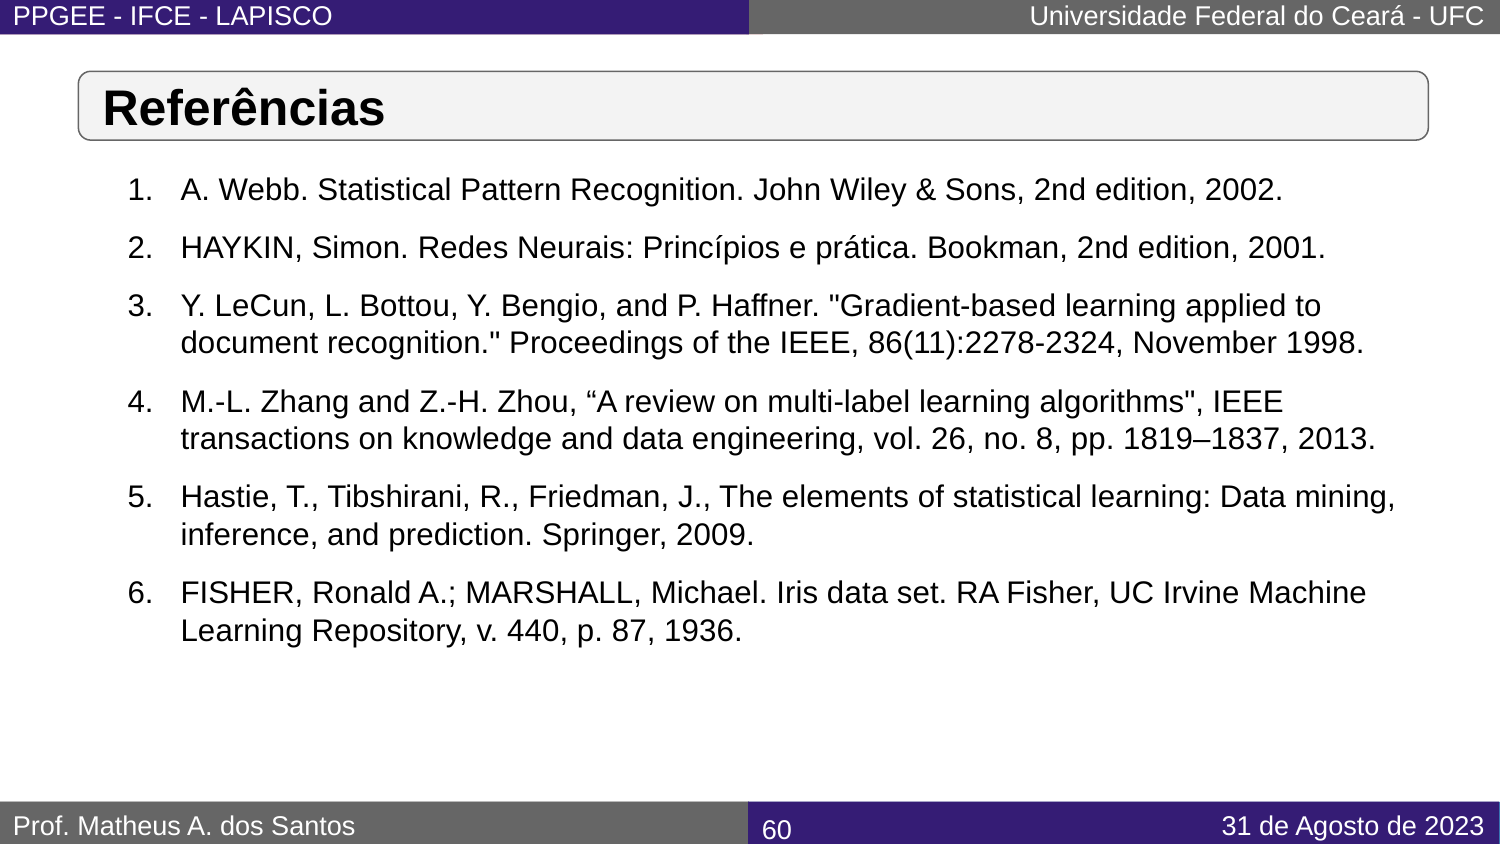

# Referências
A. Webb. Statistical Pattern Recognition. John Wiley & Sons, 2nd edition, 2002.
HAYKIN, Simon. Redes Neurais: Princípios e prática. Bookman, 2nd edition, 2001.
Y. LeCun, L. Bottou, Y. Bengio, and P. Haffner. "Gradient-based learning applied to document recognition." Proceedings of the IEEE, 86(11):2278-2324, November 1998.
M.-L. Zhang and Z.-H. Zhou, “A review on multi-label learning algorithms", IEEE transactions on knowledge and data engineering, vol. 26, no. 8, pp. 1819–1837, 2013.
Hastie, T., Tibshirani, R., Friedman, J., The elements of statistical learning: Data mining, inference, and prediction. Springer, 2009.
FISHER, Ronald A.; MARSHALL, Michael. Iris data set. RA Fisher, UC Irvine Machine Learning Repository, v. 440, p. 87, 1936.

60